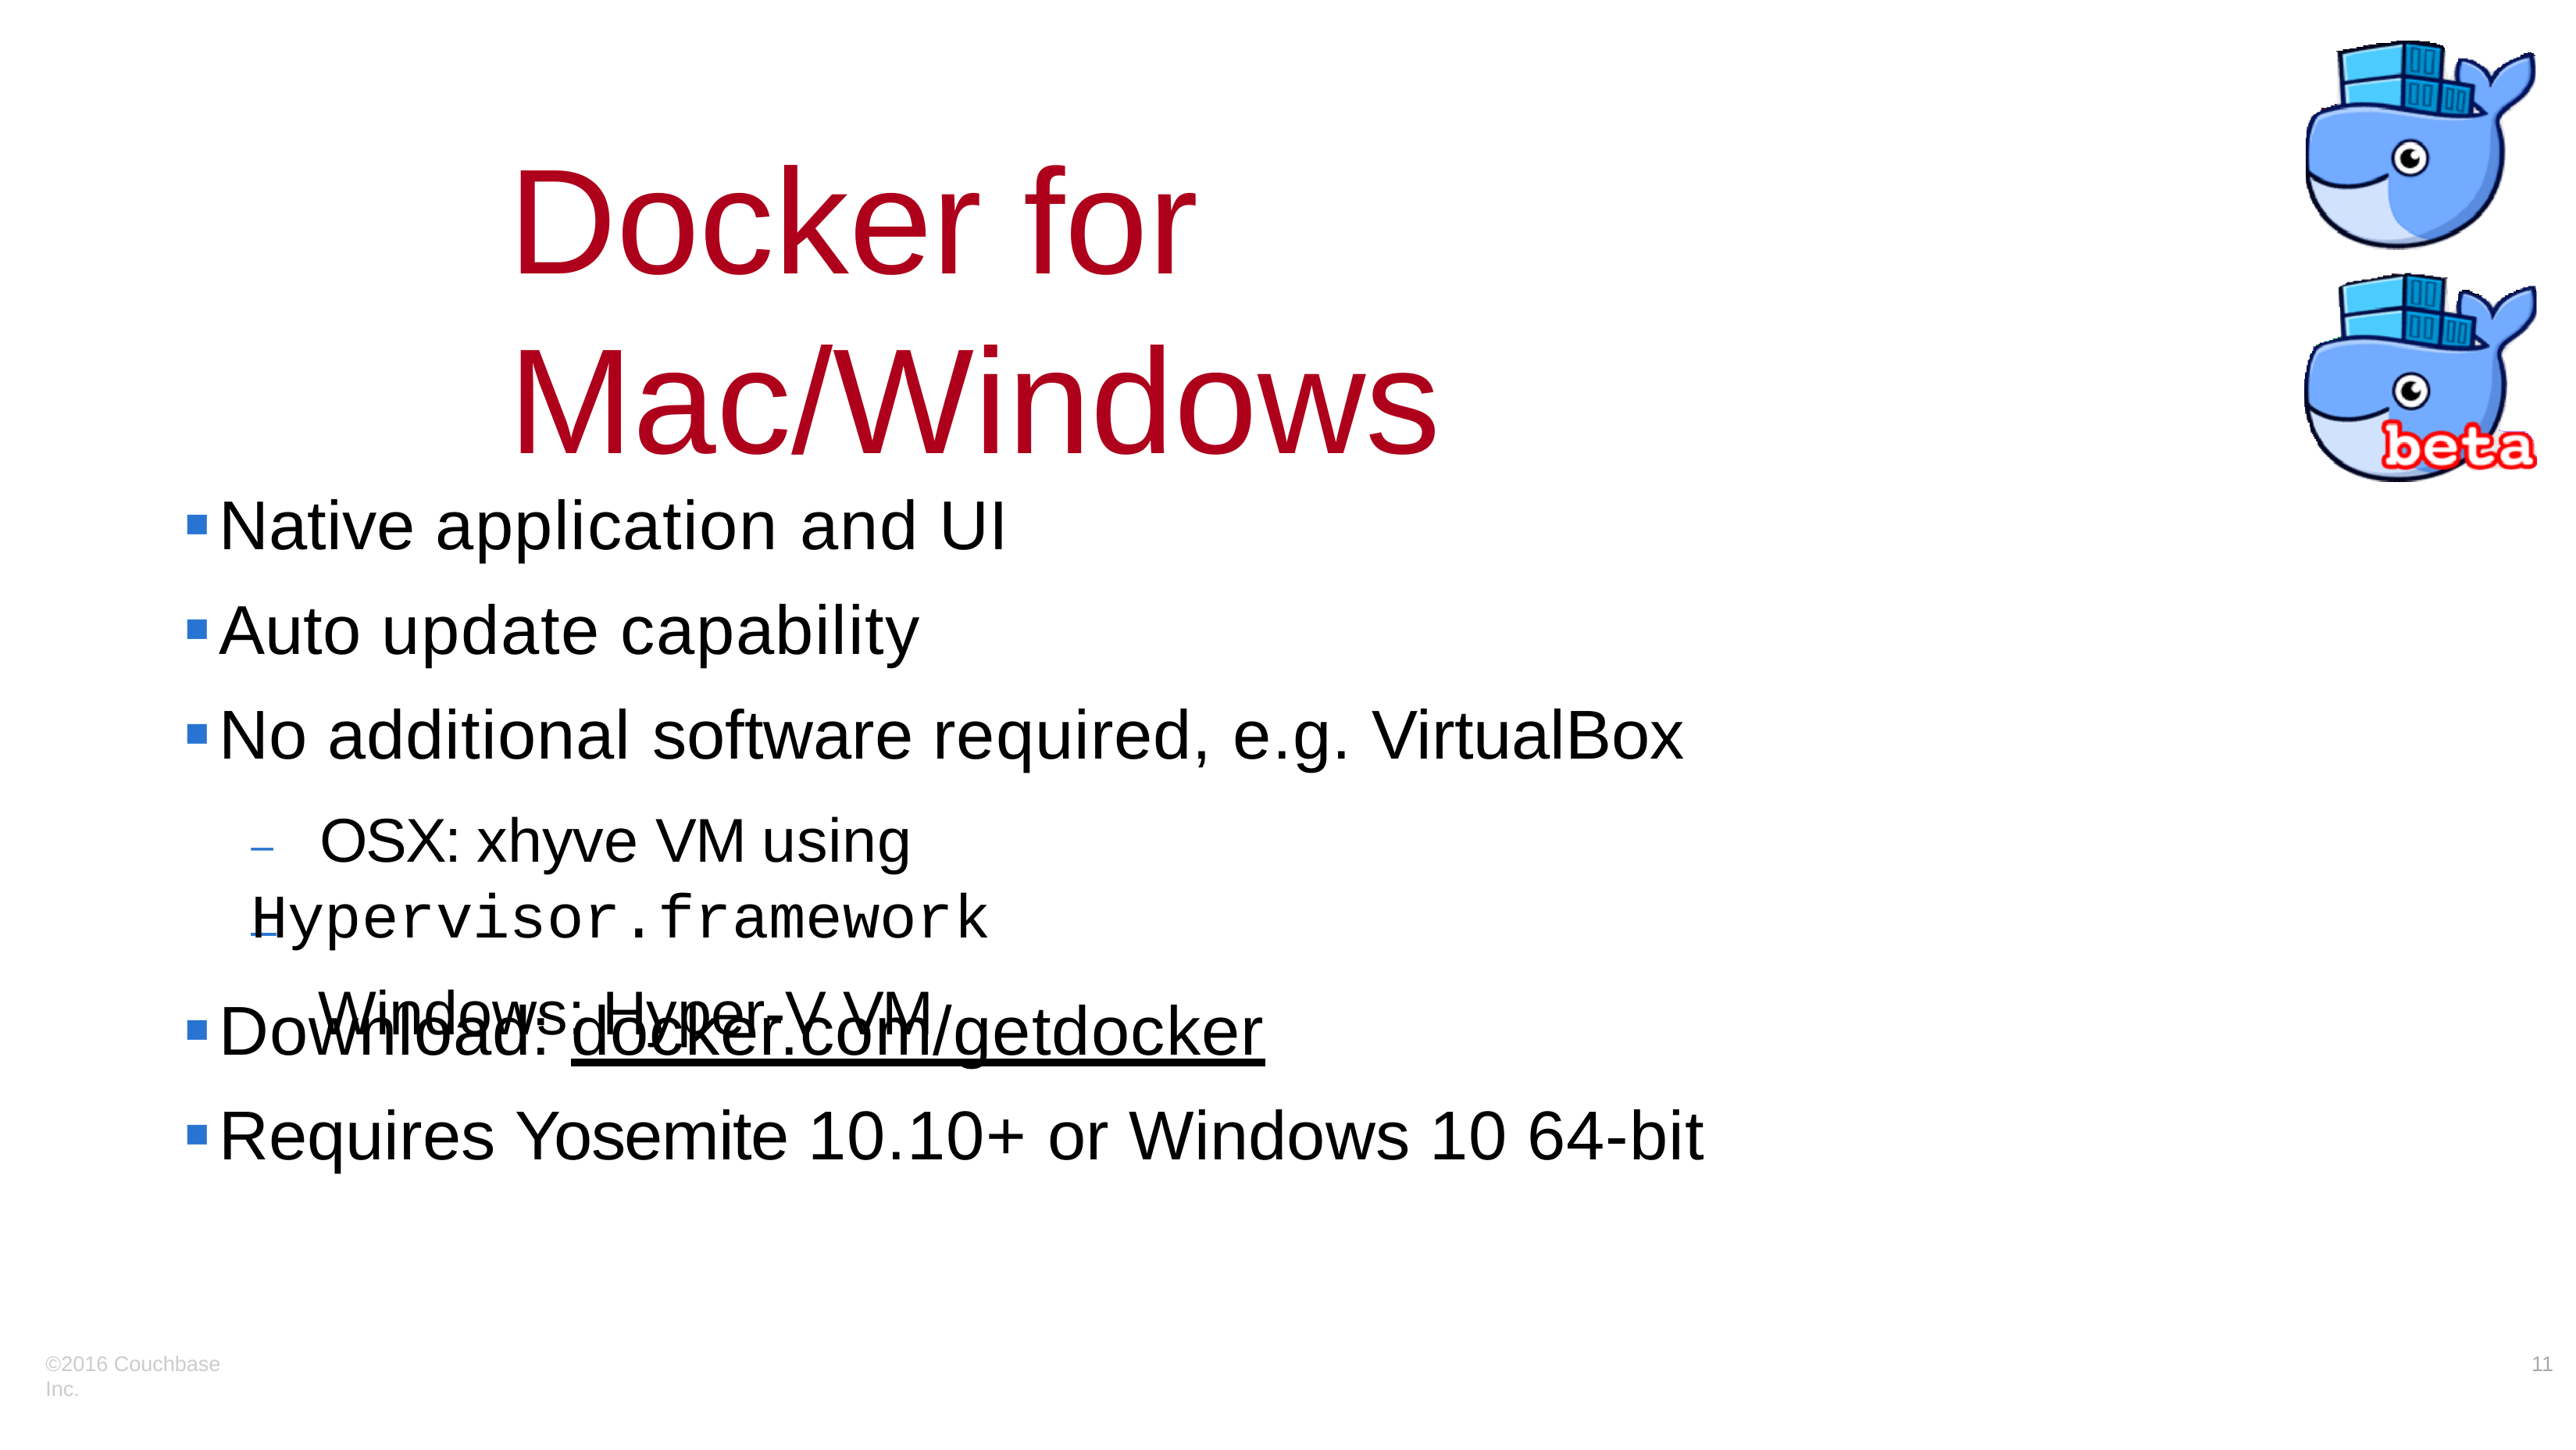

# Docker for Mac/Windows

Native application and UI
Auto update capability
No additional software required, e.g. VirtualBox
–	OSX: xhyve VM using Hypervisor.framework
Windows: Hyper-V VM
–
Download: docker.com/getdocker
Requires Yosemite 10.10+ or Windows 10 64-bit
©2016 Couchbase Inc.
11